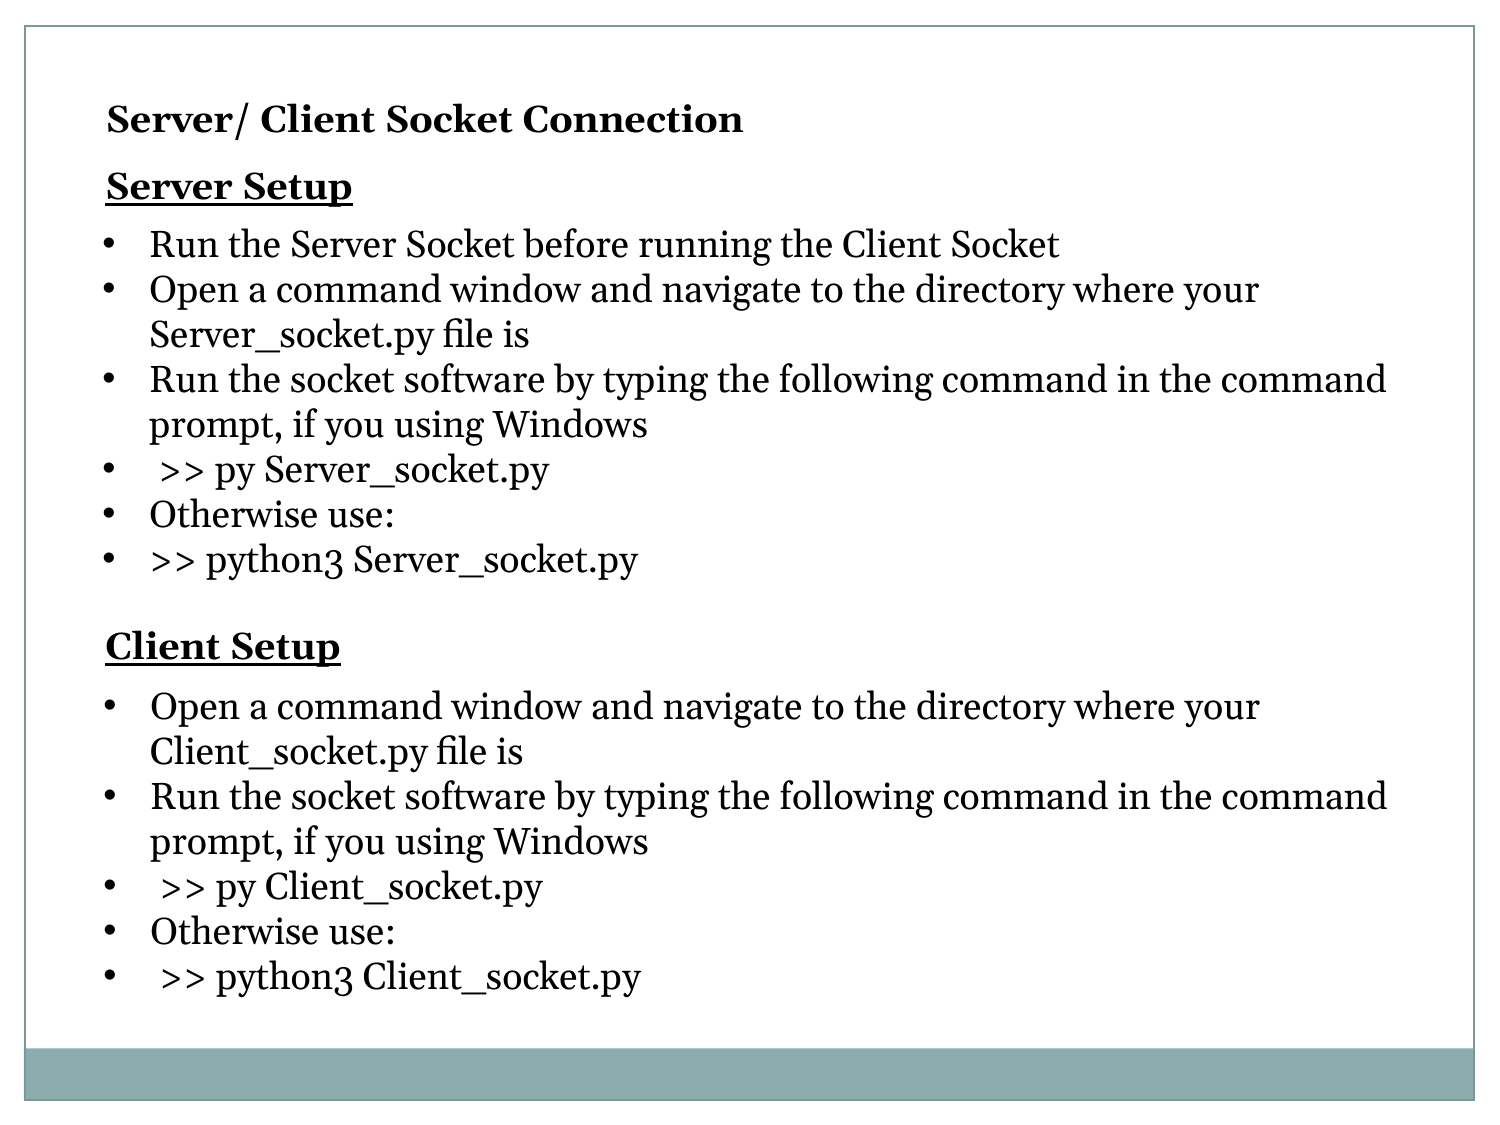

Server/ Client Socket Connection
Server Setup
Run the Server Socket before running the Client Socket
Open a command window and navigate to the directory where your Server_socket.py file is
Run the socket software by typing the following command in the command prompt, if you using Windows
 >> py Server_socket.py
Otherwise use:
>> python3 Server_socket.py
Client Setup
Open a command window and navigate to the directory where your Client_socket.py file is
Run the socket software by typing the following command in the command prompt, if you using Windows
 >> py Client_socket.py
Otherwise use:
 >> python3 Client_socket.py